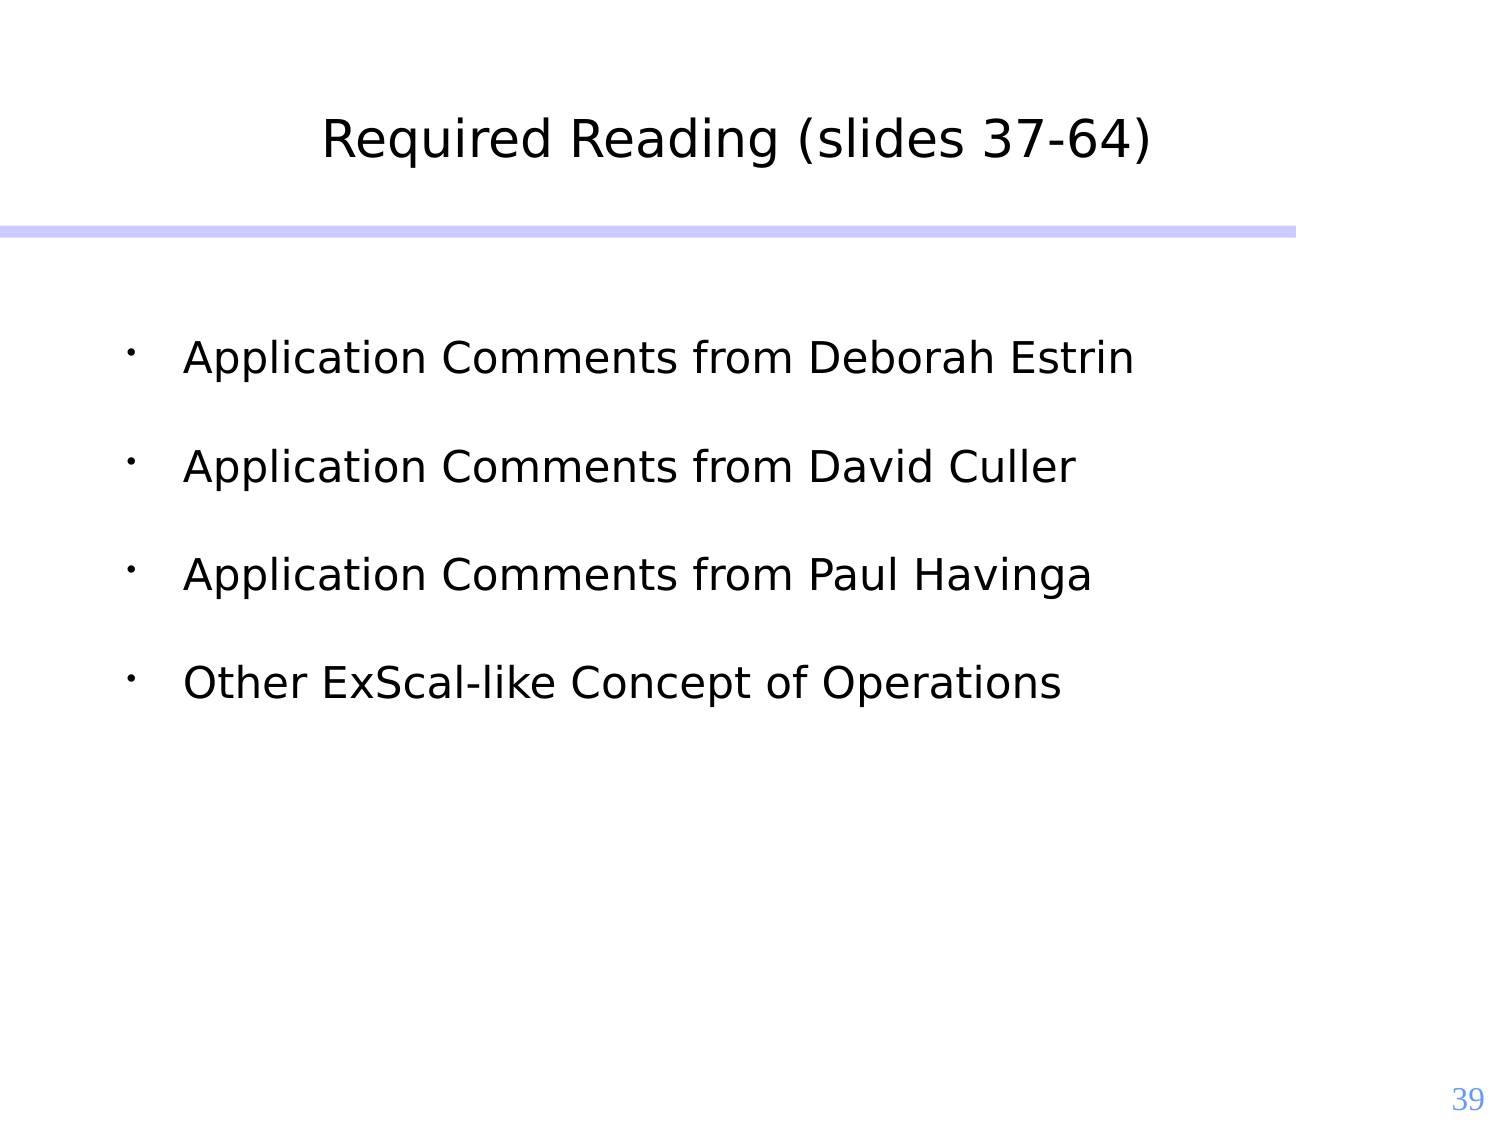

# Required Reading (slides 37-64)
Application Comments from Deborah Estrin
Application Comments from David Culler
Application Comments from Paul Havinga
Other ExScal-like Concept of Operations